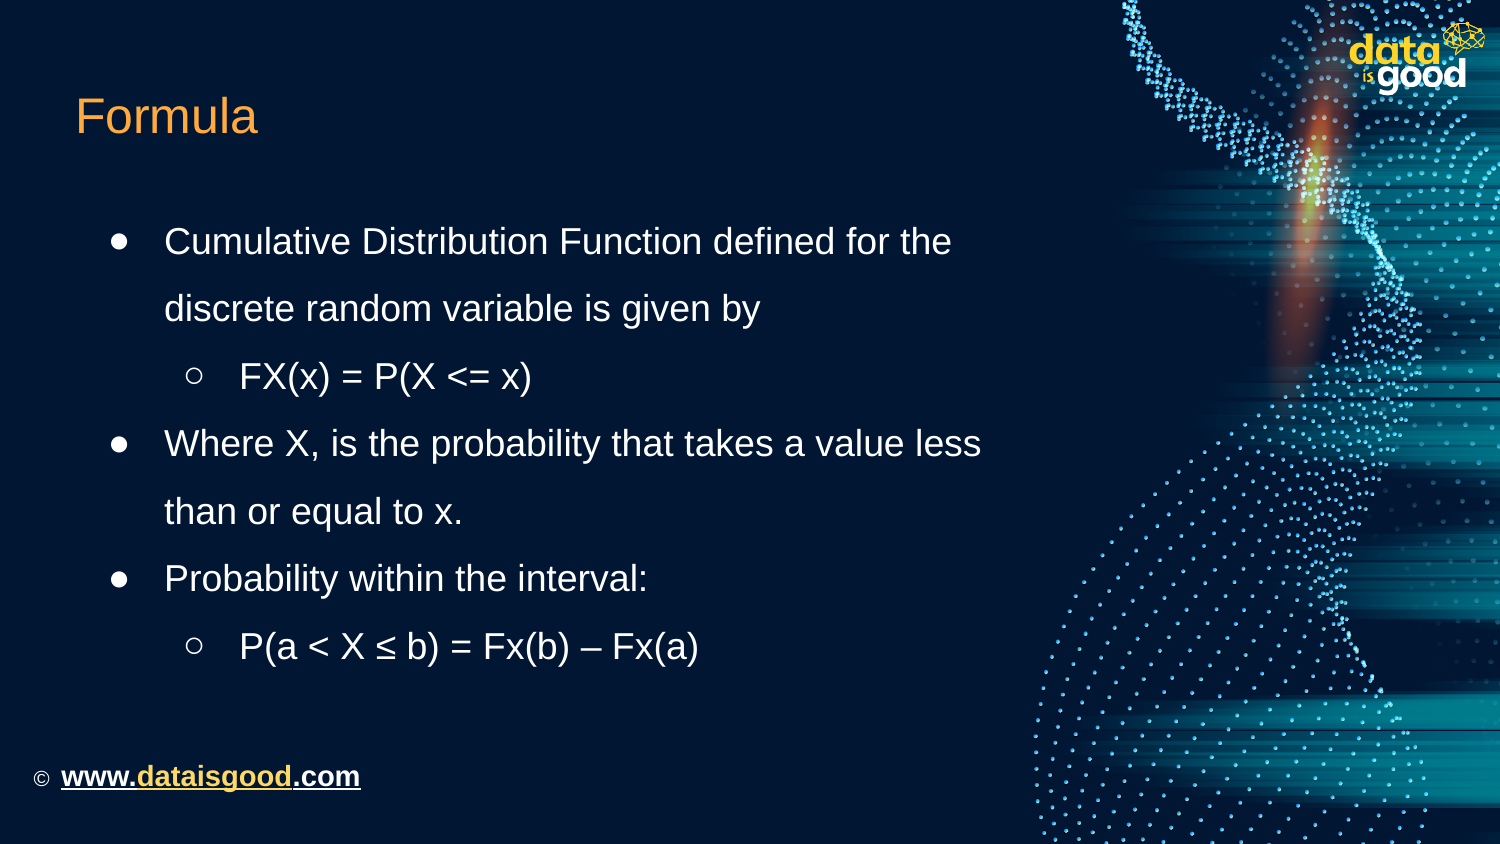

# Formula
Cumulative Distribution Function defined for the discrete random variable is given by
FX(x) = P(X <= x)
Where X, is the probability that takes a value less than or equal to x.
Probability within the interval:
P(a < X ≤ b) = Fx(b) – Fx(a)